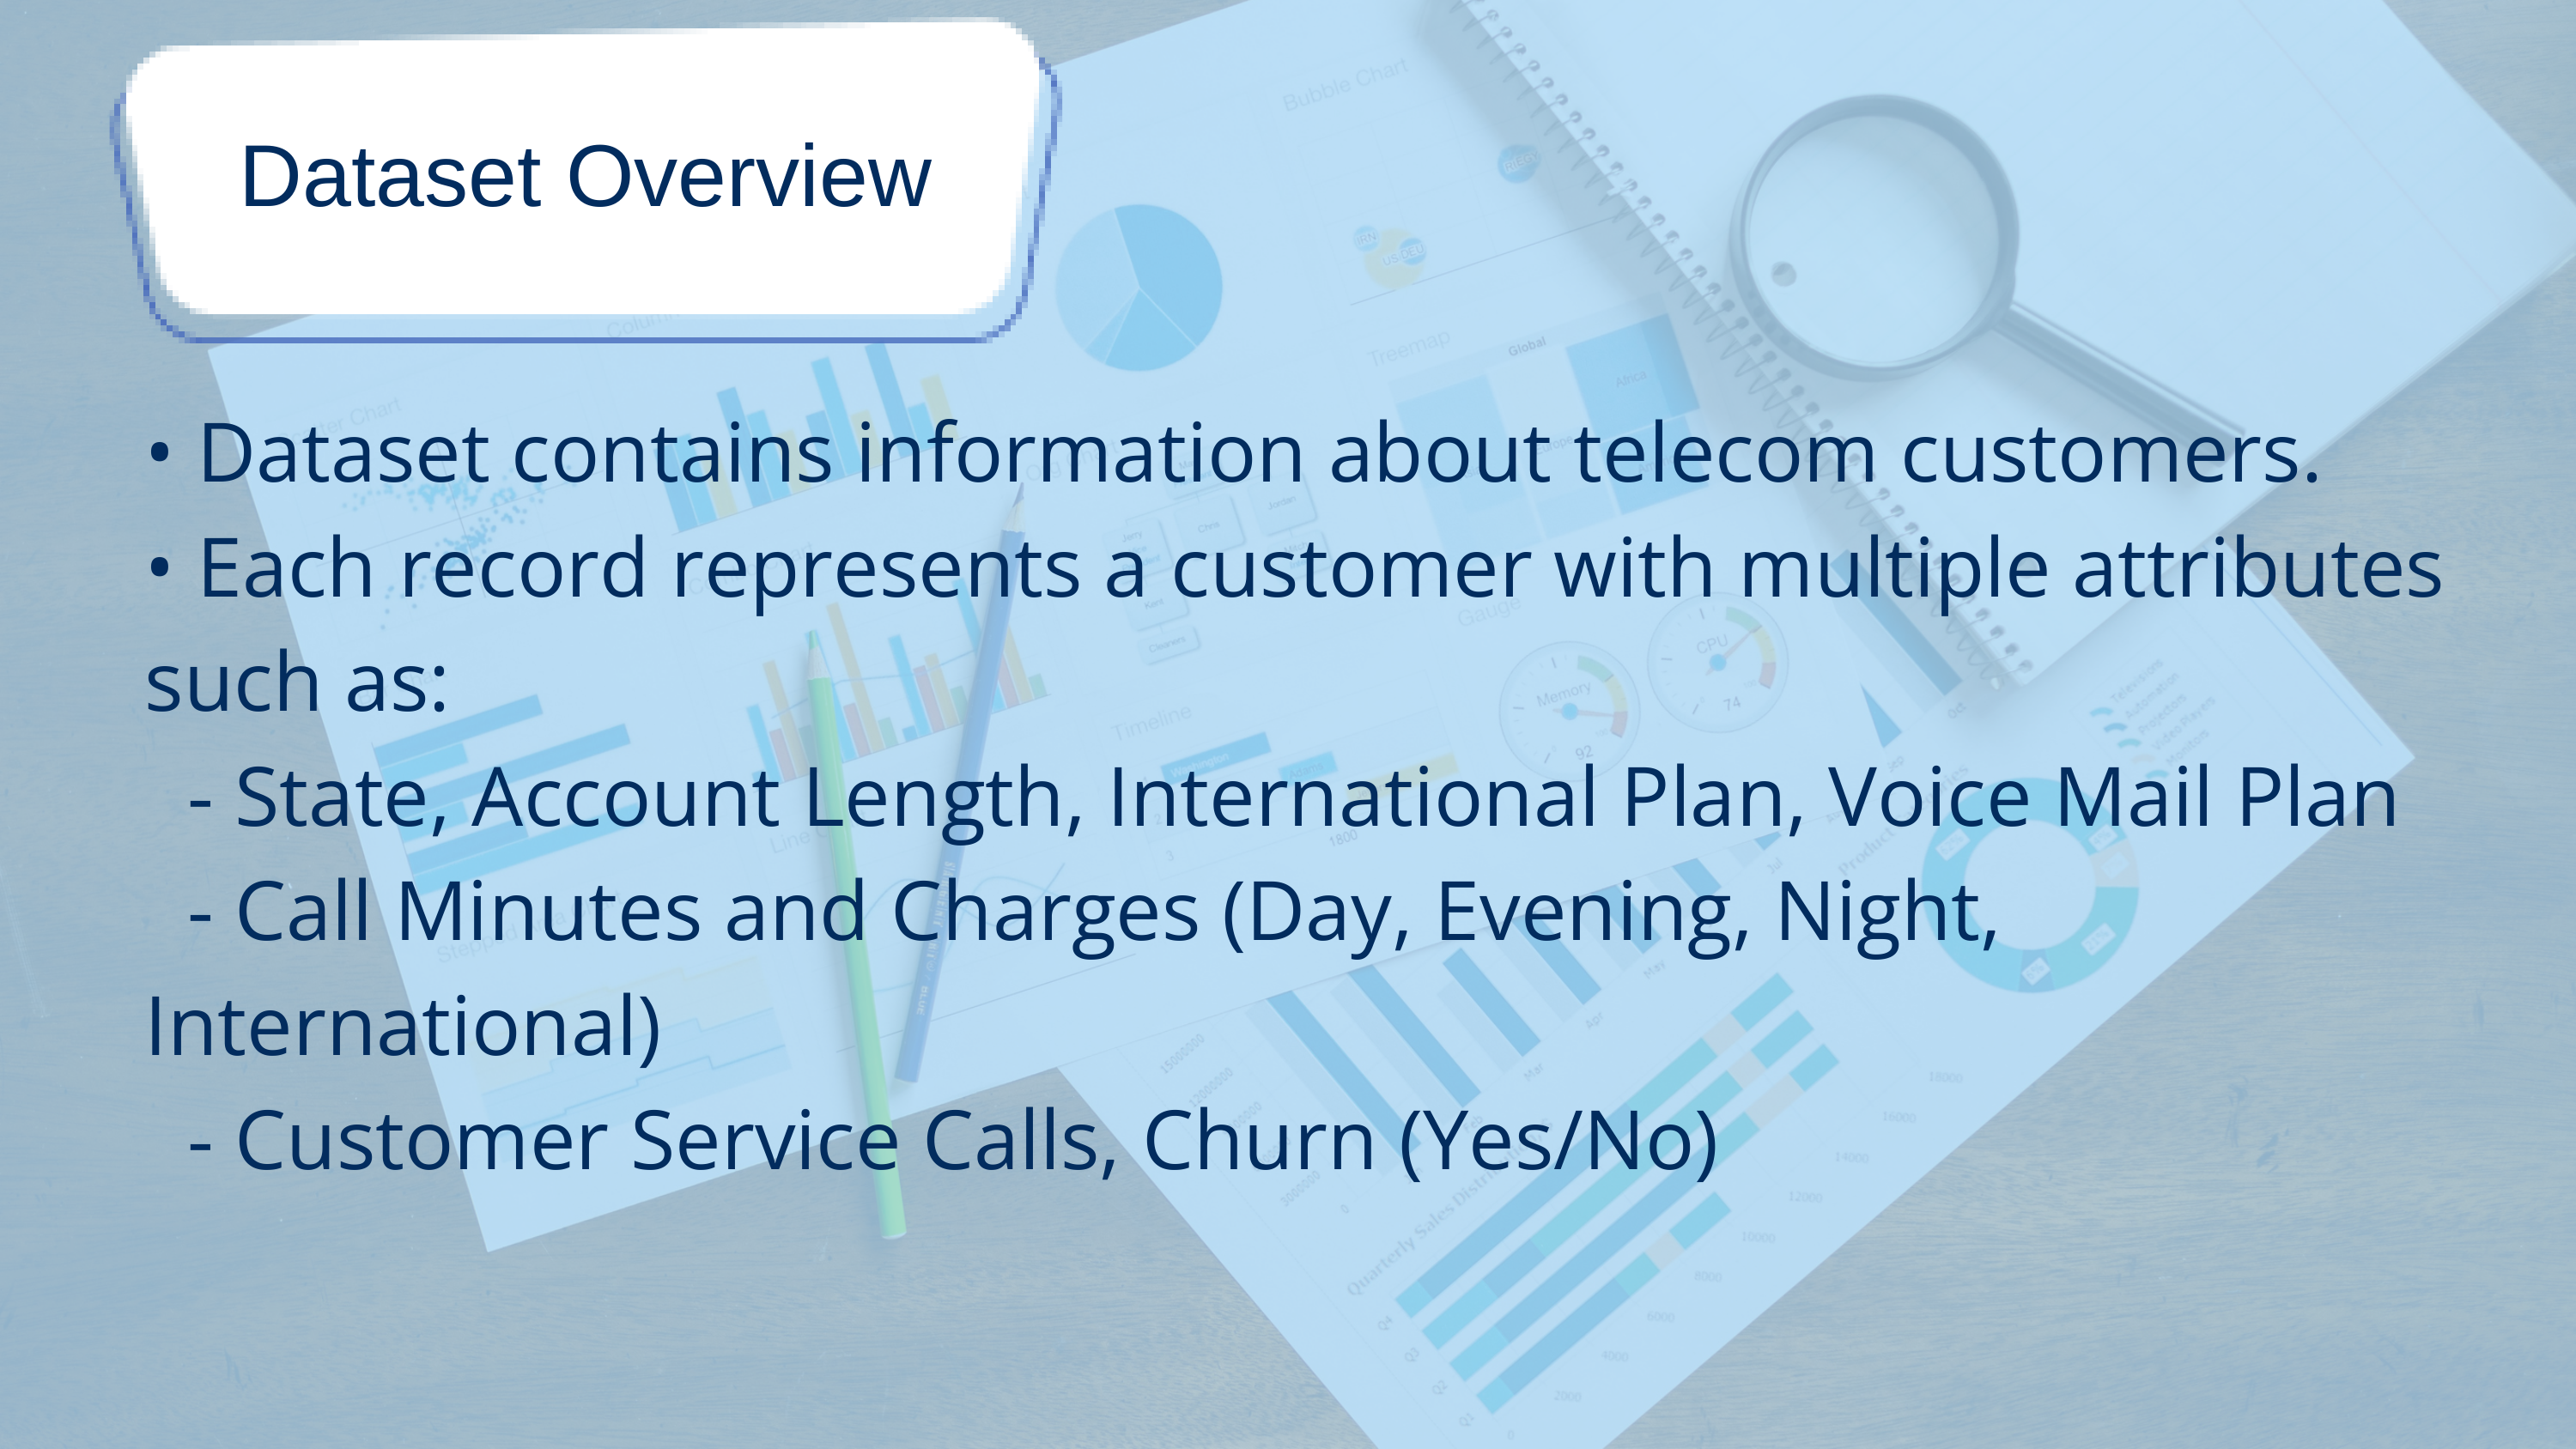

Dataset Overview

• Dataset contains information about telecom customers.
• Each record represents a customer with multiple attributes such as:
  - State, Account Length, International Plan, Voice Mail Plan
  - Call Minutes and Charges (Day, Evening, Night, International)
  - Customer Service Calls, Churn (Yes/No)